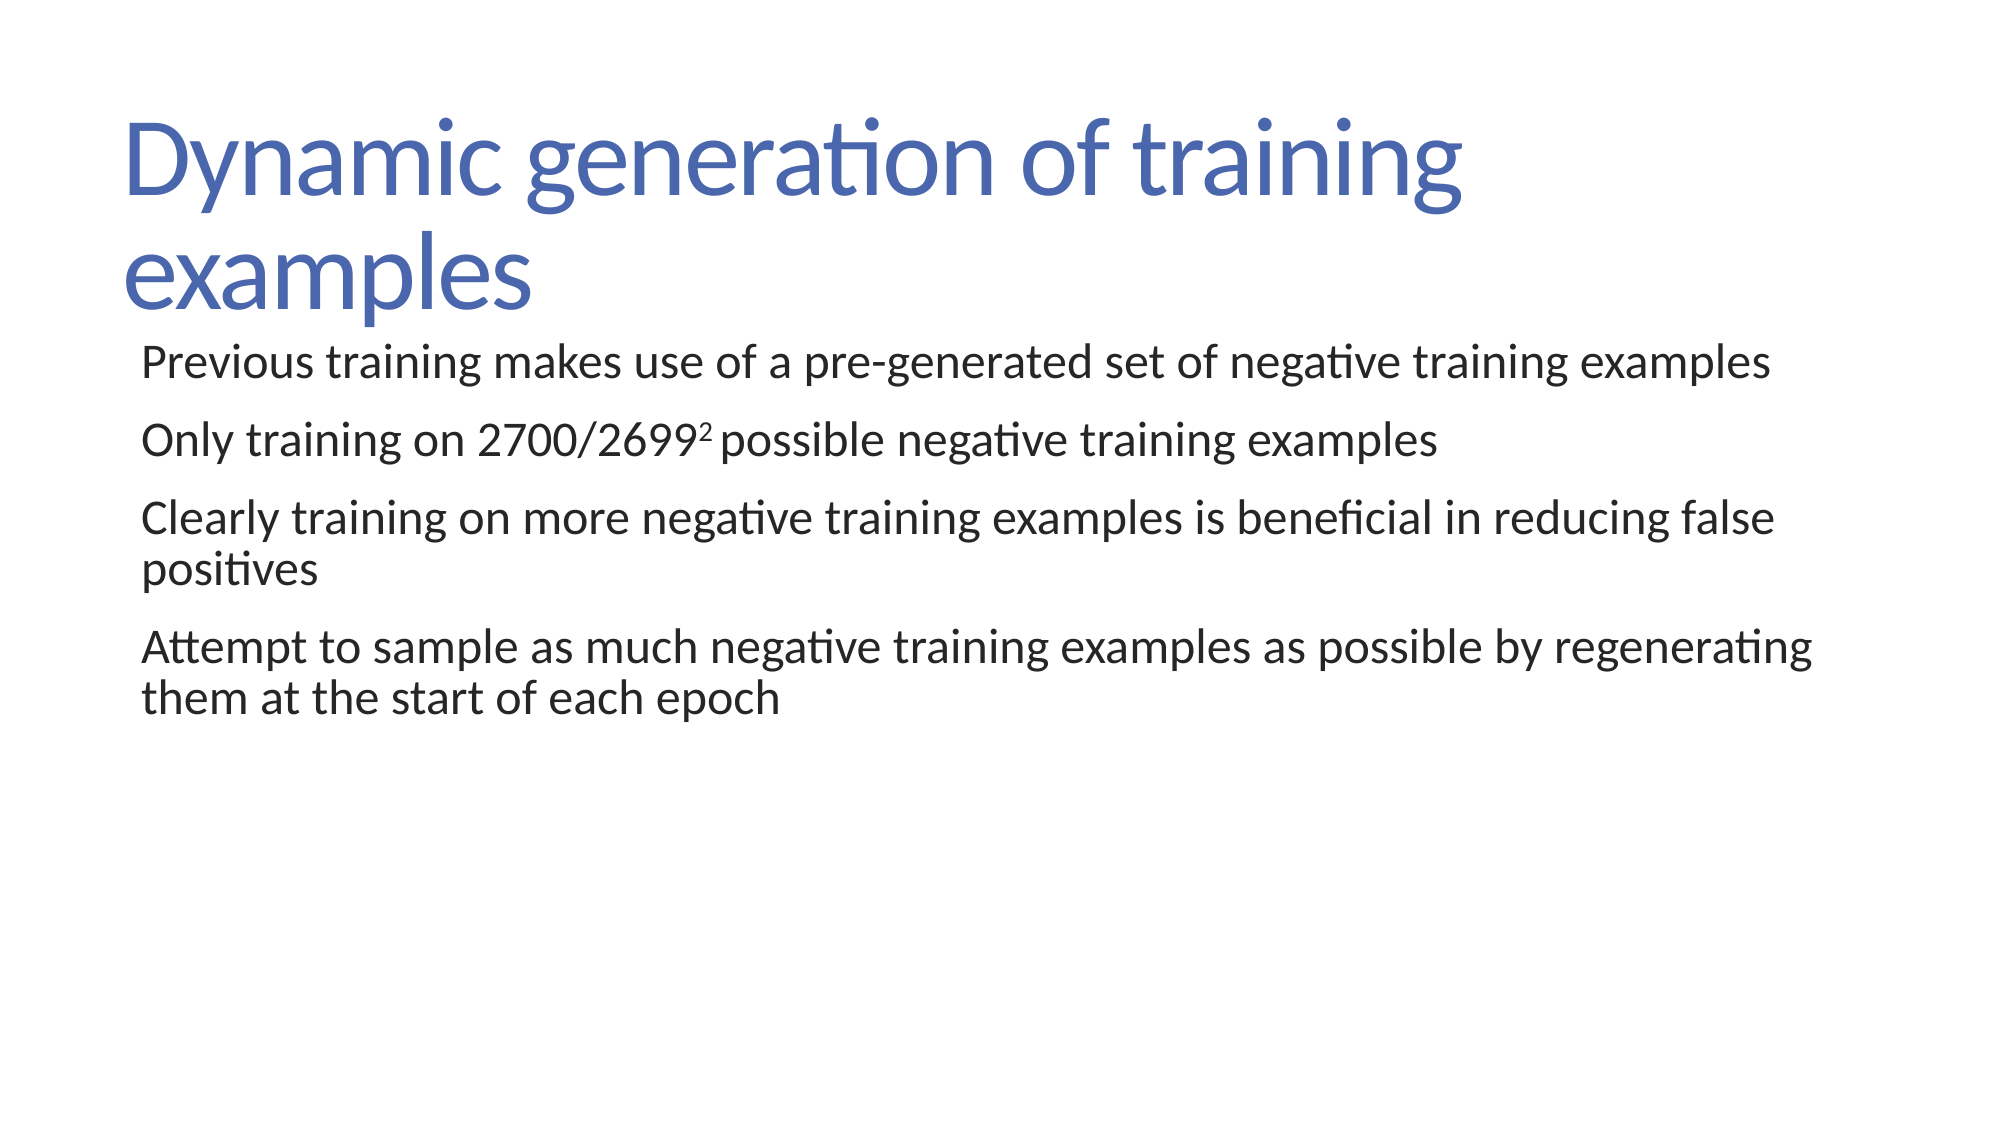

# Dynamic generation of training examples
Previous training makes use of a pre-generated set of negative training examples
Only training on 2700/26992 possible negative training examples
Clearly training on more negative training examples is beneficial in reducing false positives
Attempt to sample as much negative training examples as possible by regenerating them at the start of each epoch